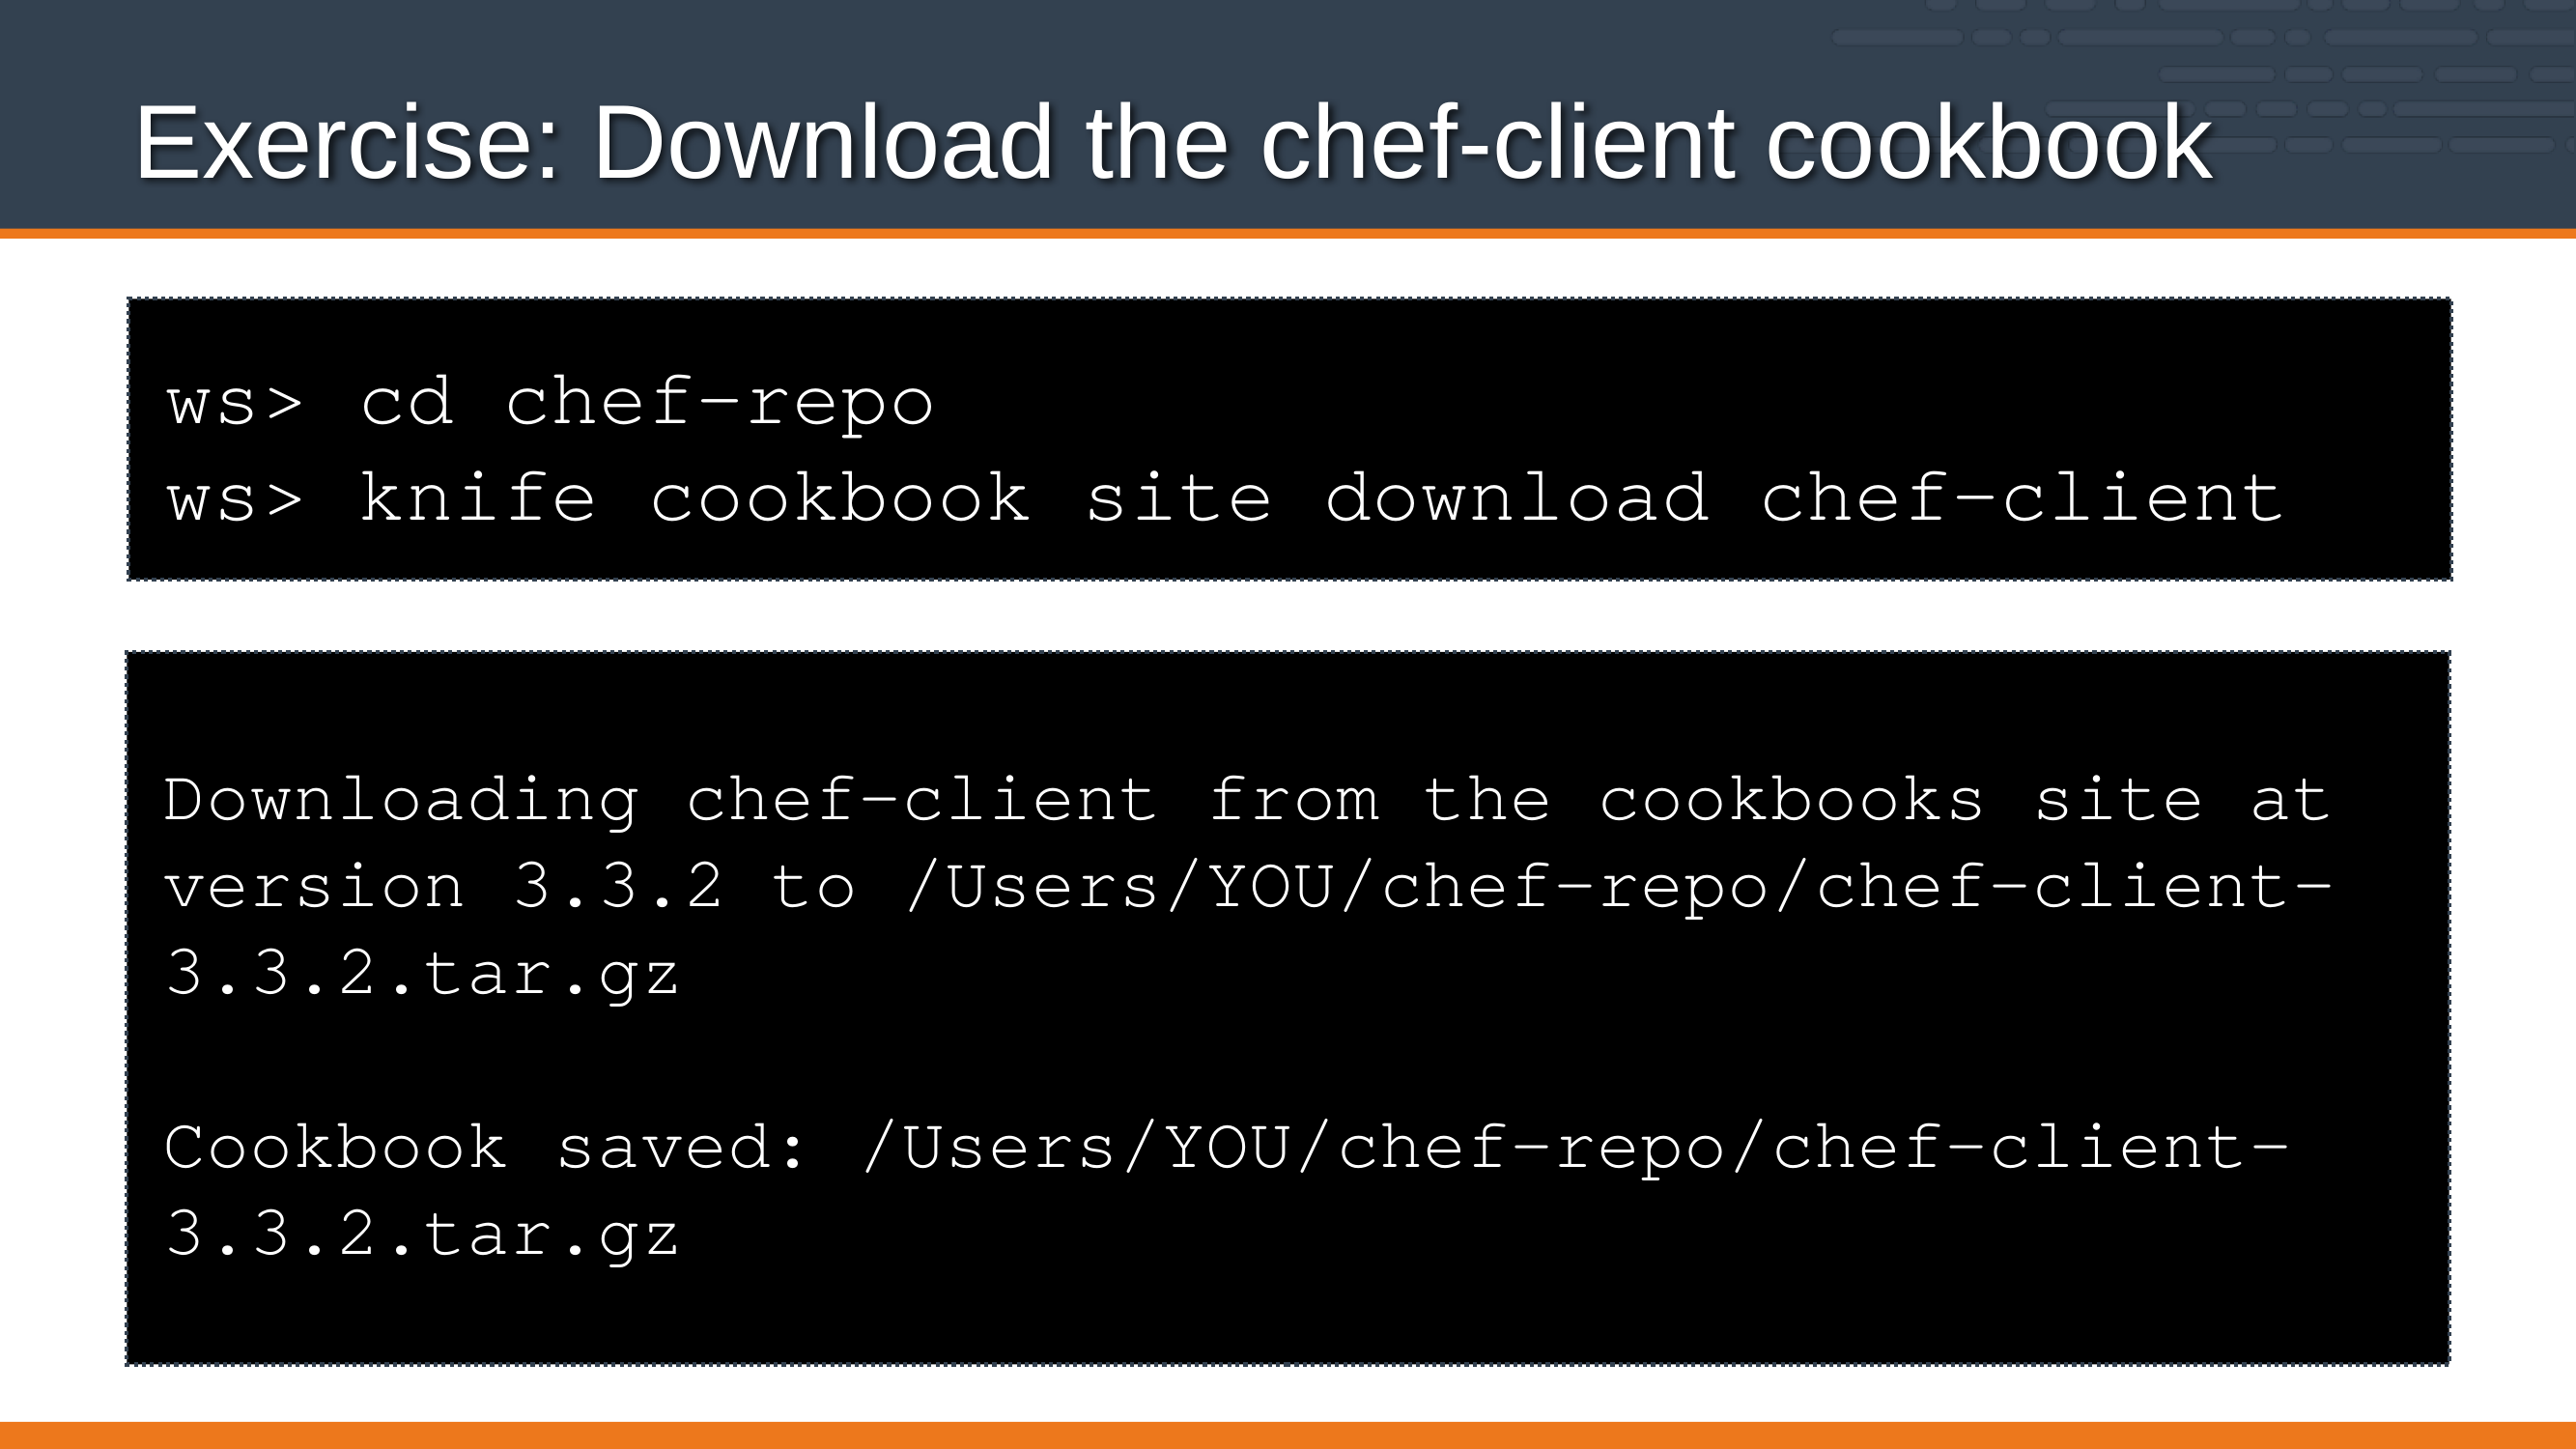

# Exercise: Download the chef-client cookbook
ws> cd chef-repo
ws> knife cookbook site download chef-client
Downloading chef-client from the cookbooks site at version 3.3.2 to /Users/YOU/chef-repo/chef-client-3.3.2.tar.gz

Cookbook saved: /Users/YOU/chef-repo/chef-client-3.3.2.tar.gz